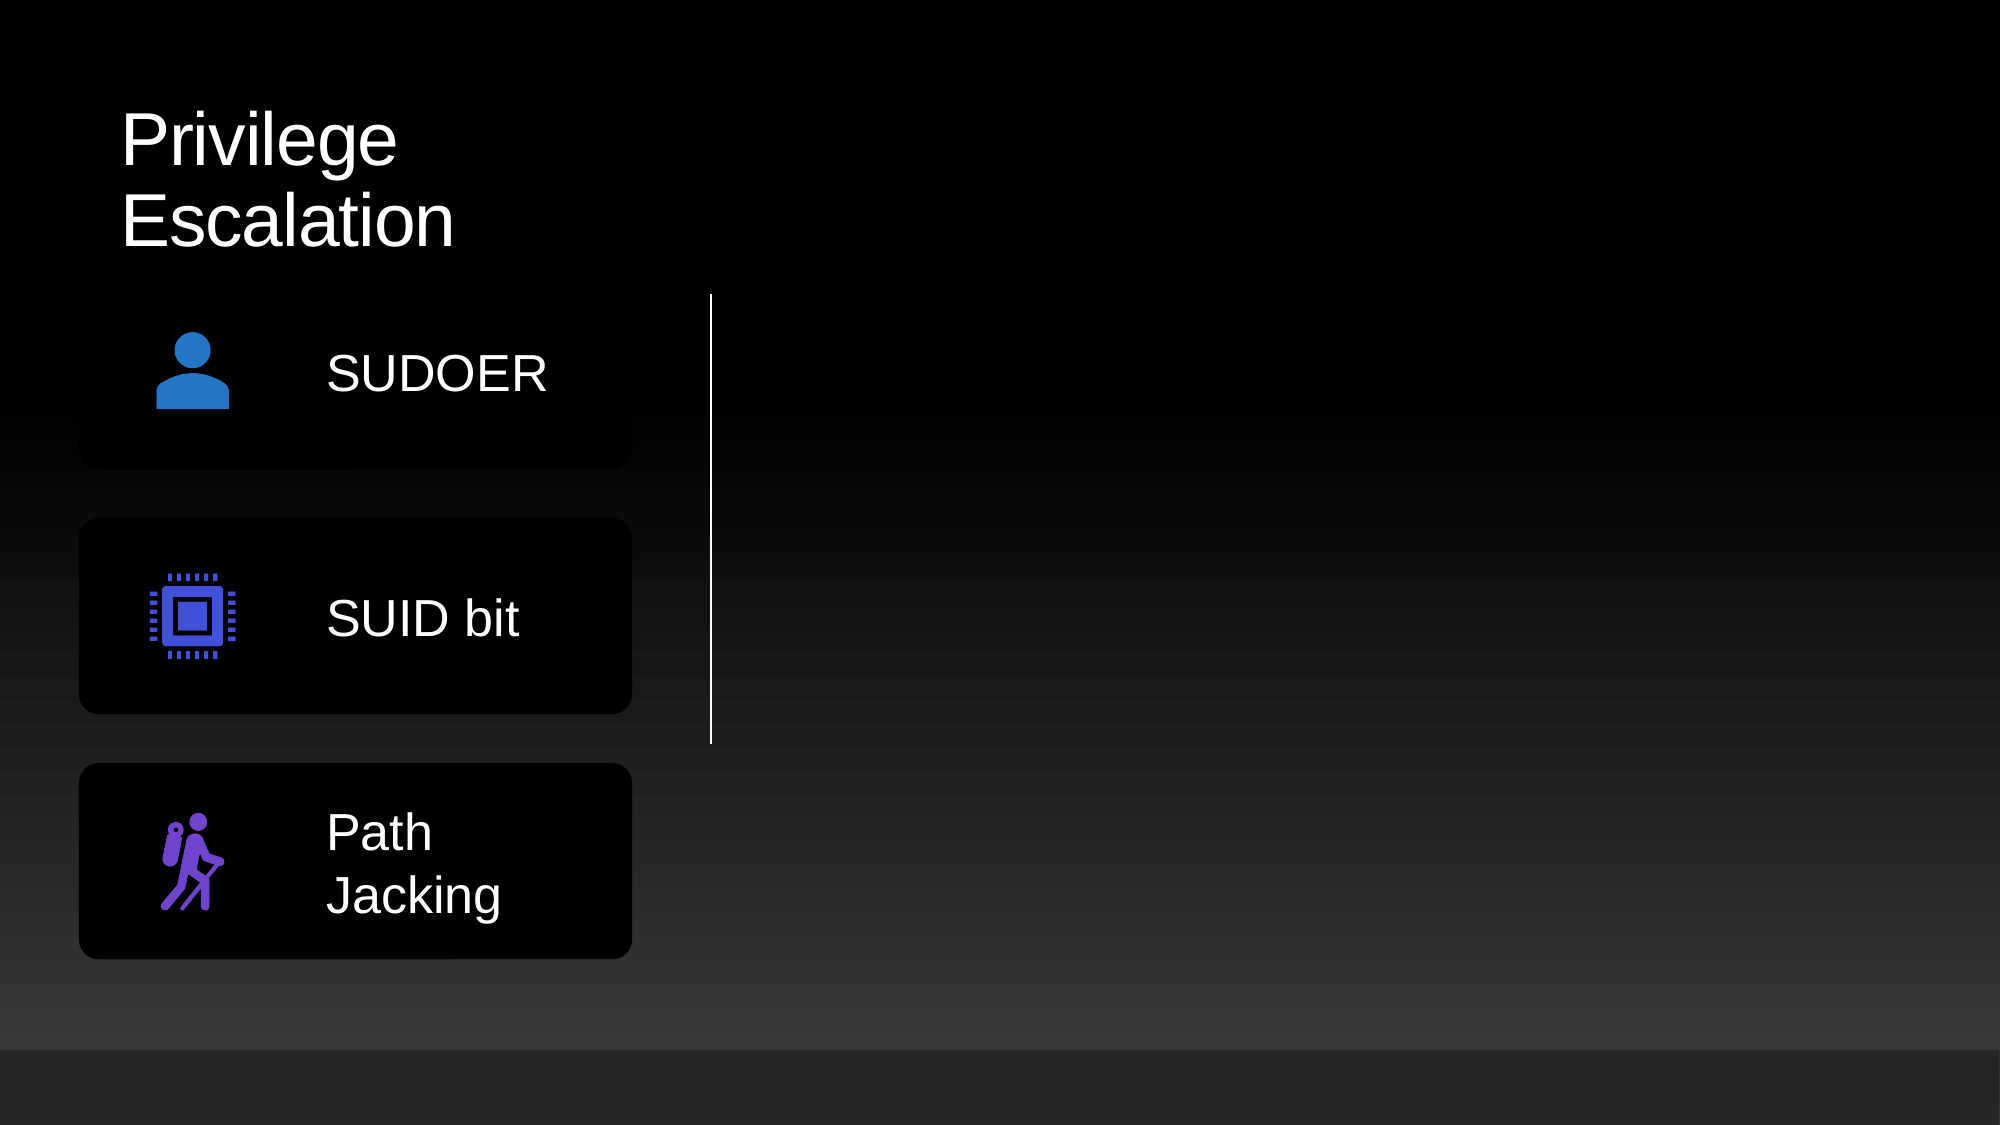

Privilege Escalation
SUDOER
SUID bit
Path Jacking